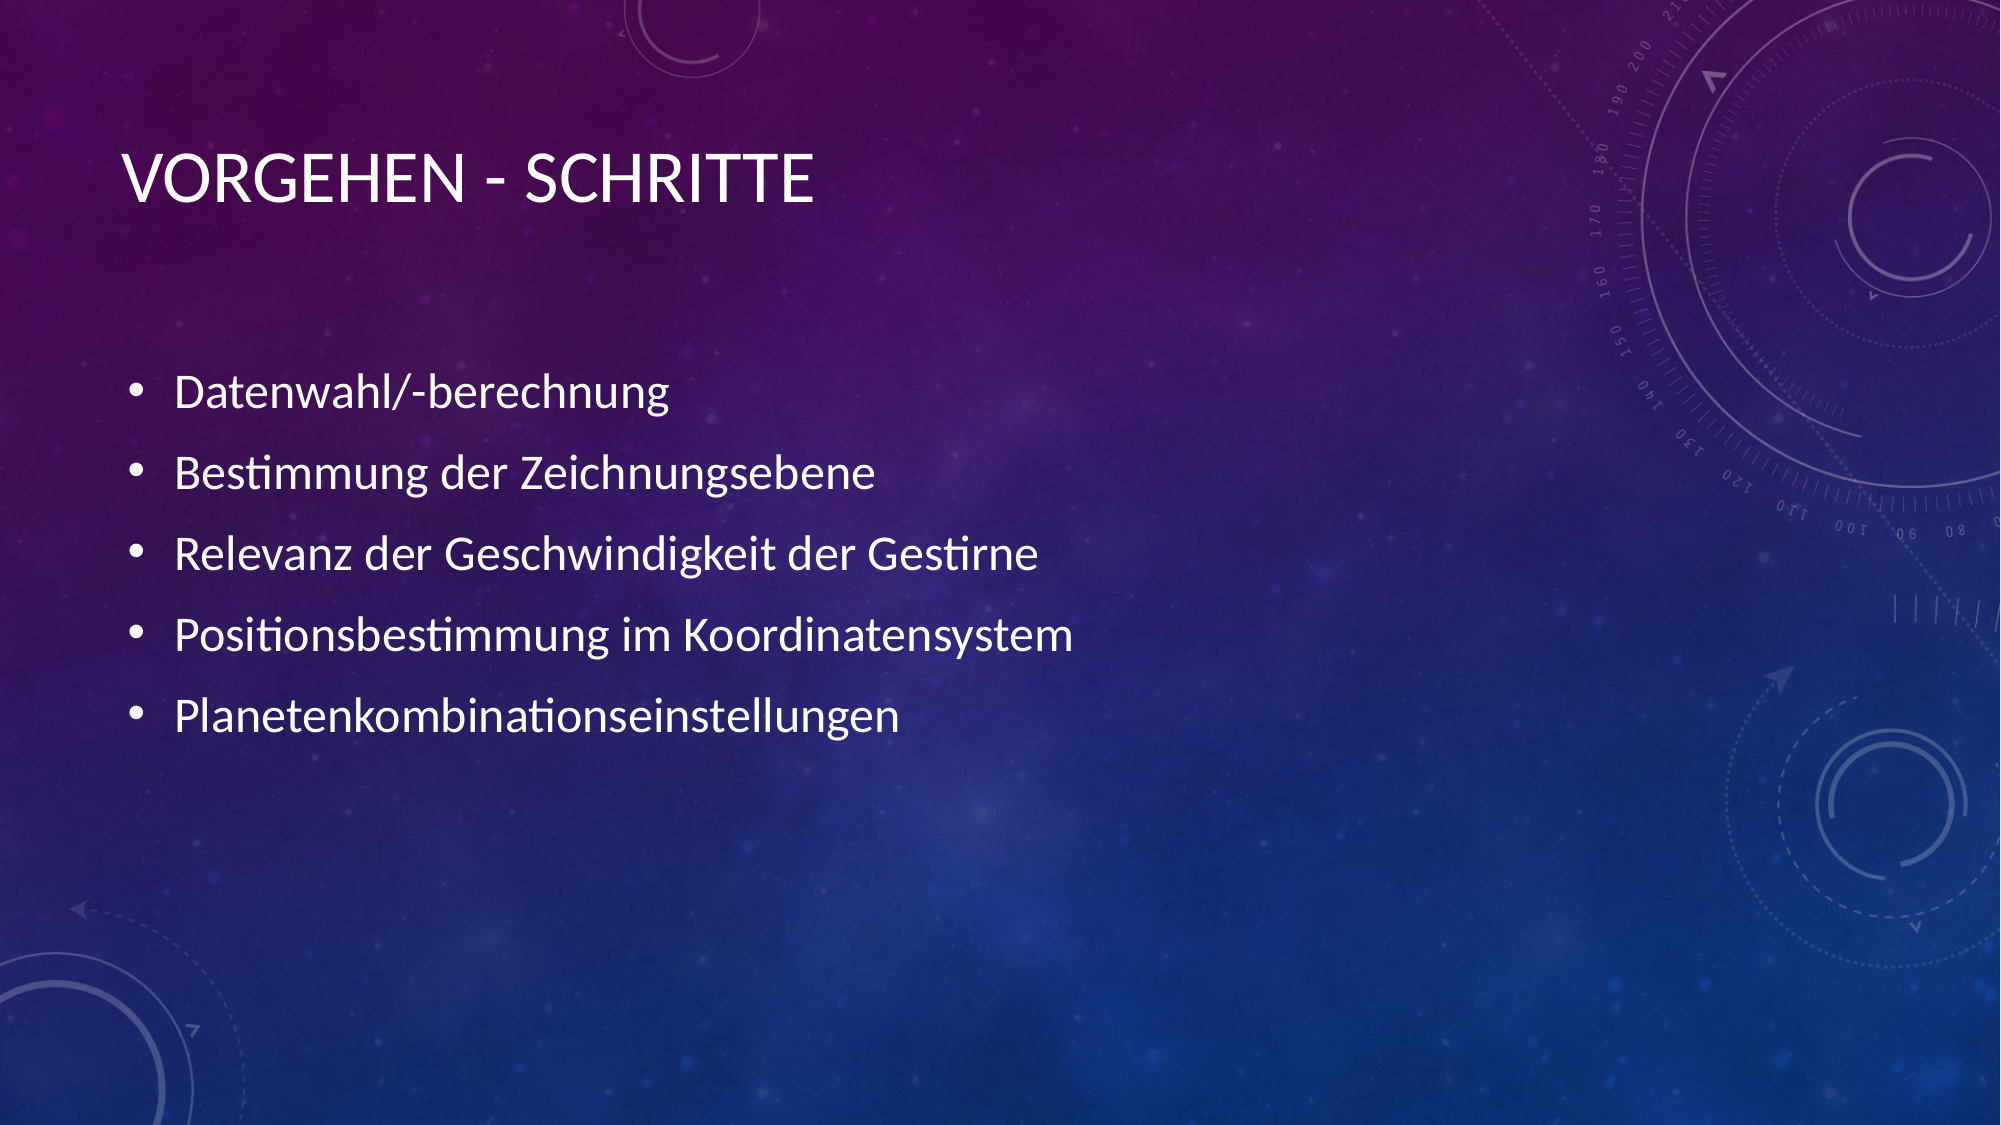

# Vorgehen - schritte
Datenwahl/-berechnung
Bestimmung der Zeichnungsebene
Relevanz der Geschwindigkeit der Gestirne
Positionsbestimmung im Koordinatensystem
Planetenkombinationseinstellungen